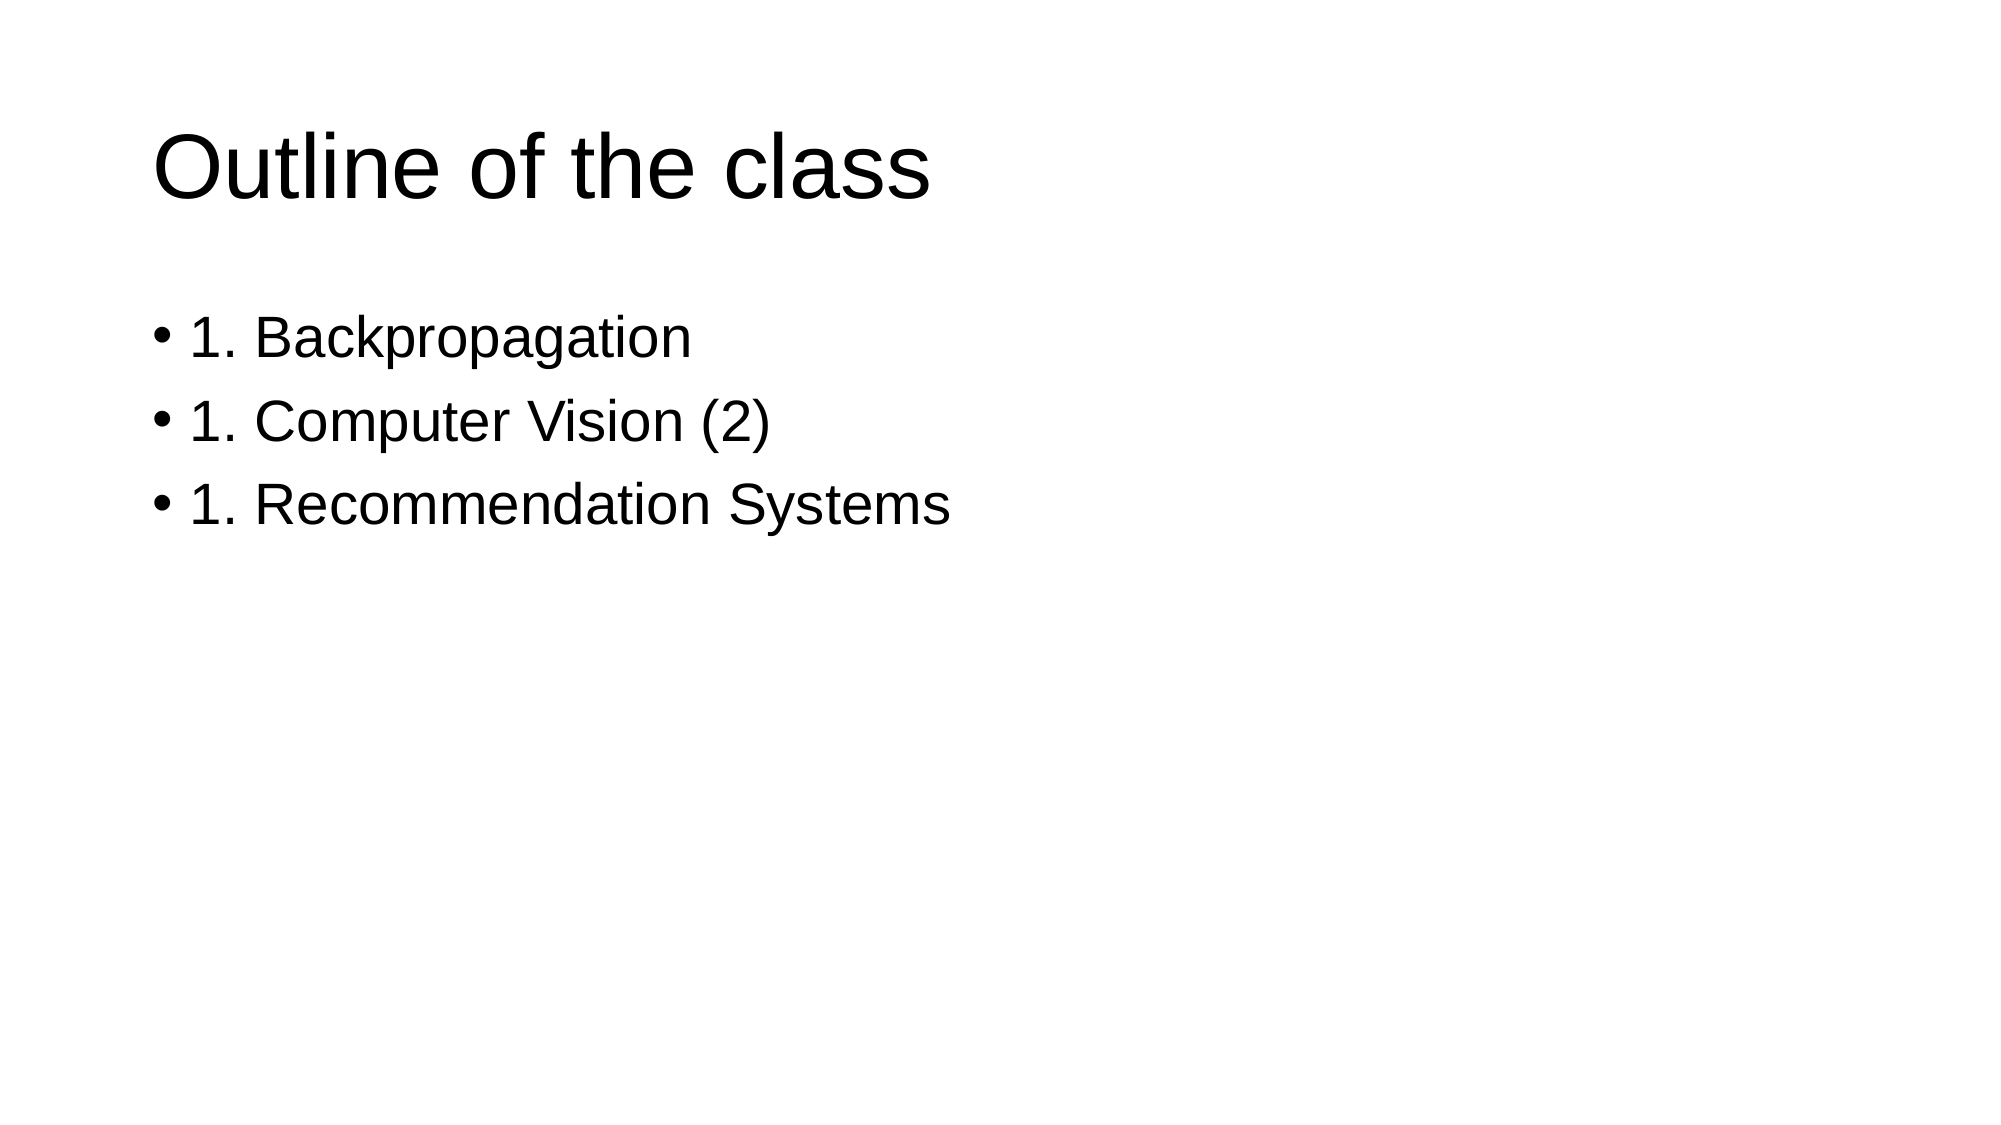

# Outline of the class
1. Backpropagation
1. Computer Vision (2)
1. Recommendation Systems